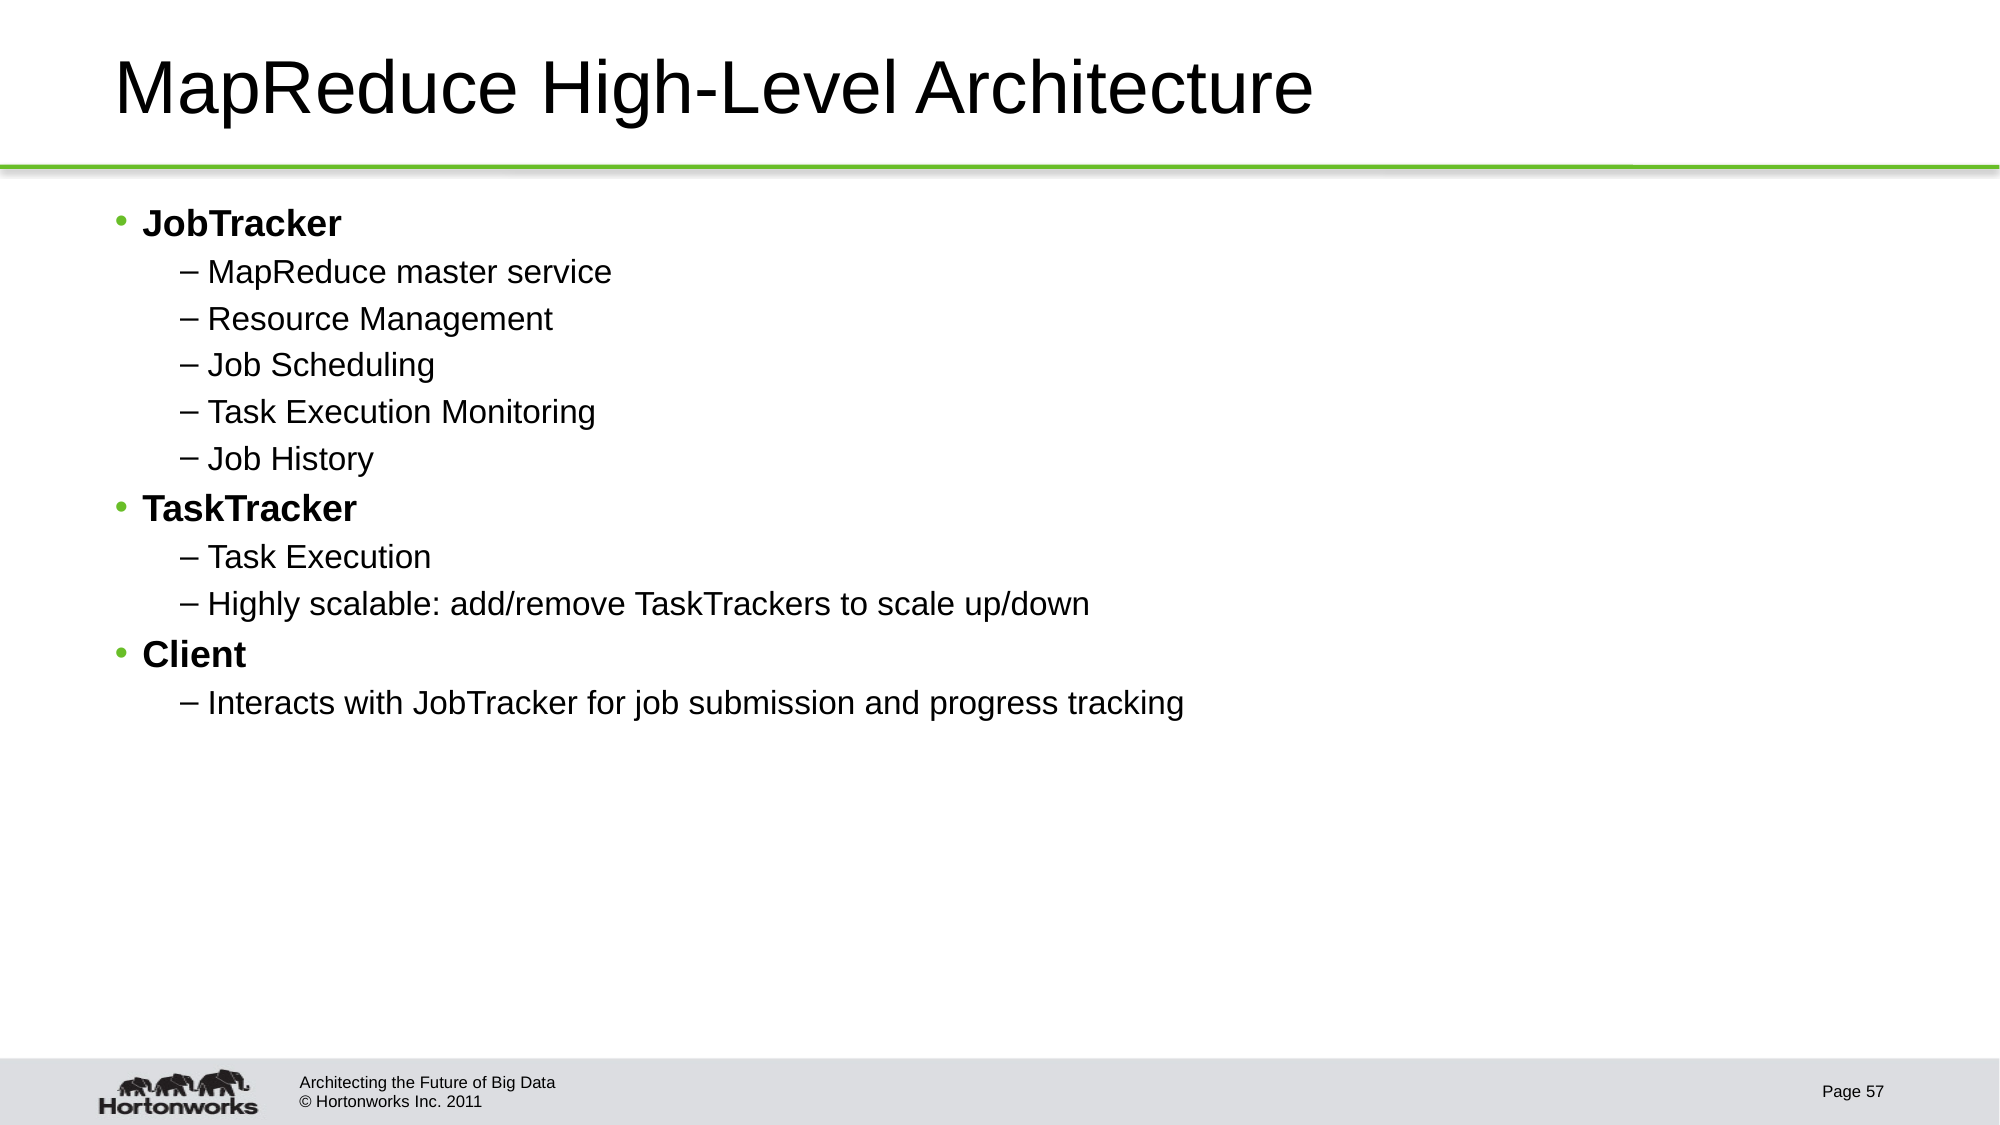

# MapReduce High-Level Architecture
JobTracker
MapReduce master service
Resource Management
Job Scheduling
Task Execution Monitoring
Job History
TaskTracker
Task Execution
Highly scalable: add/remove TaskTrackers to scale up/down
Client
Interacts with JobTracker for job submission and progress tracking

Architecting the Future of Big Data
Page 57